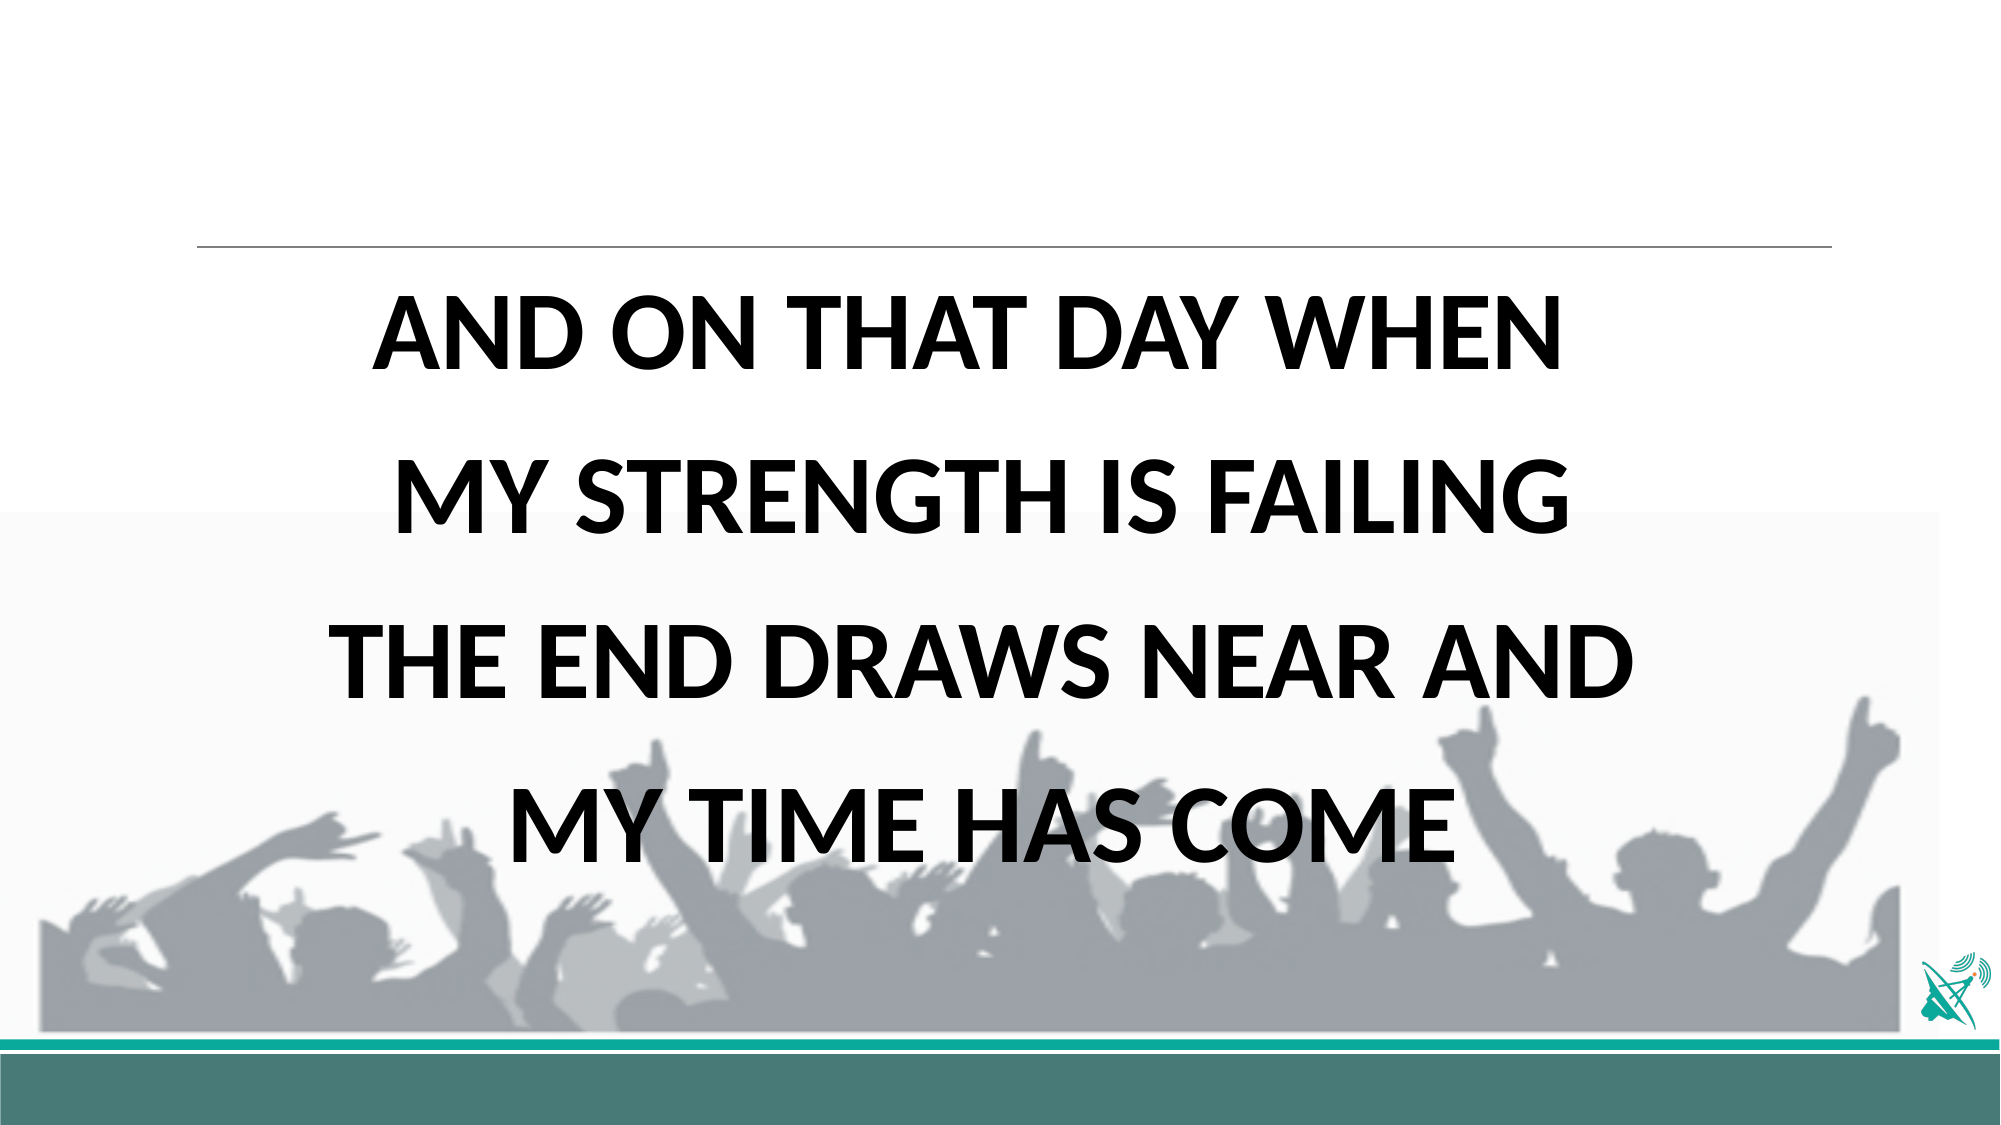

AND ON THAT DAY WHEN
MY STRENGTH IS FAILING
THE END DRAWS NEAR AND
MY TIME HAS COME